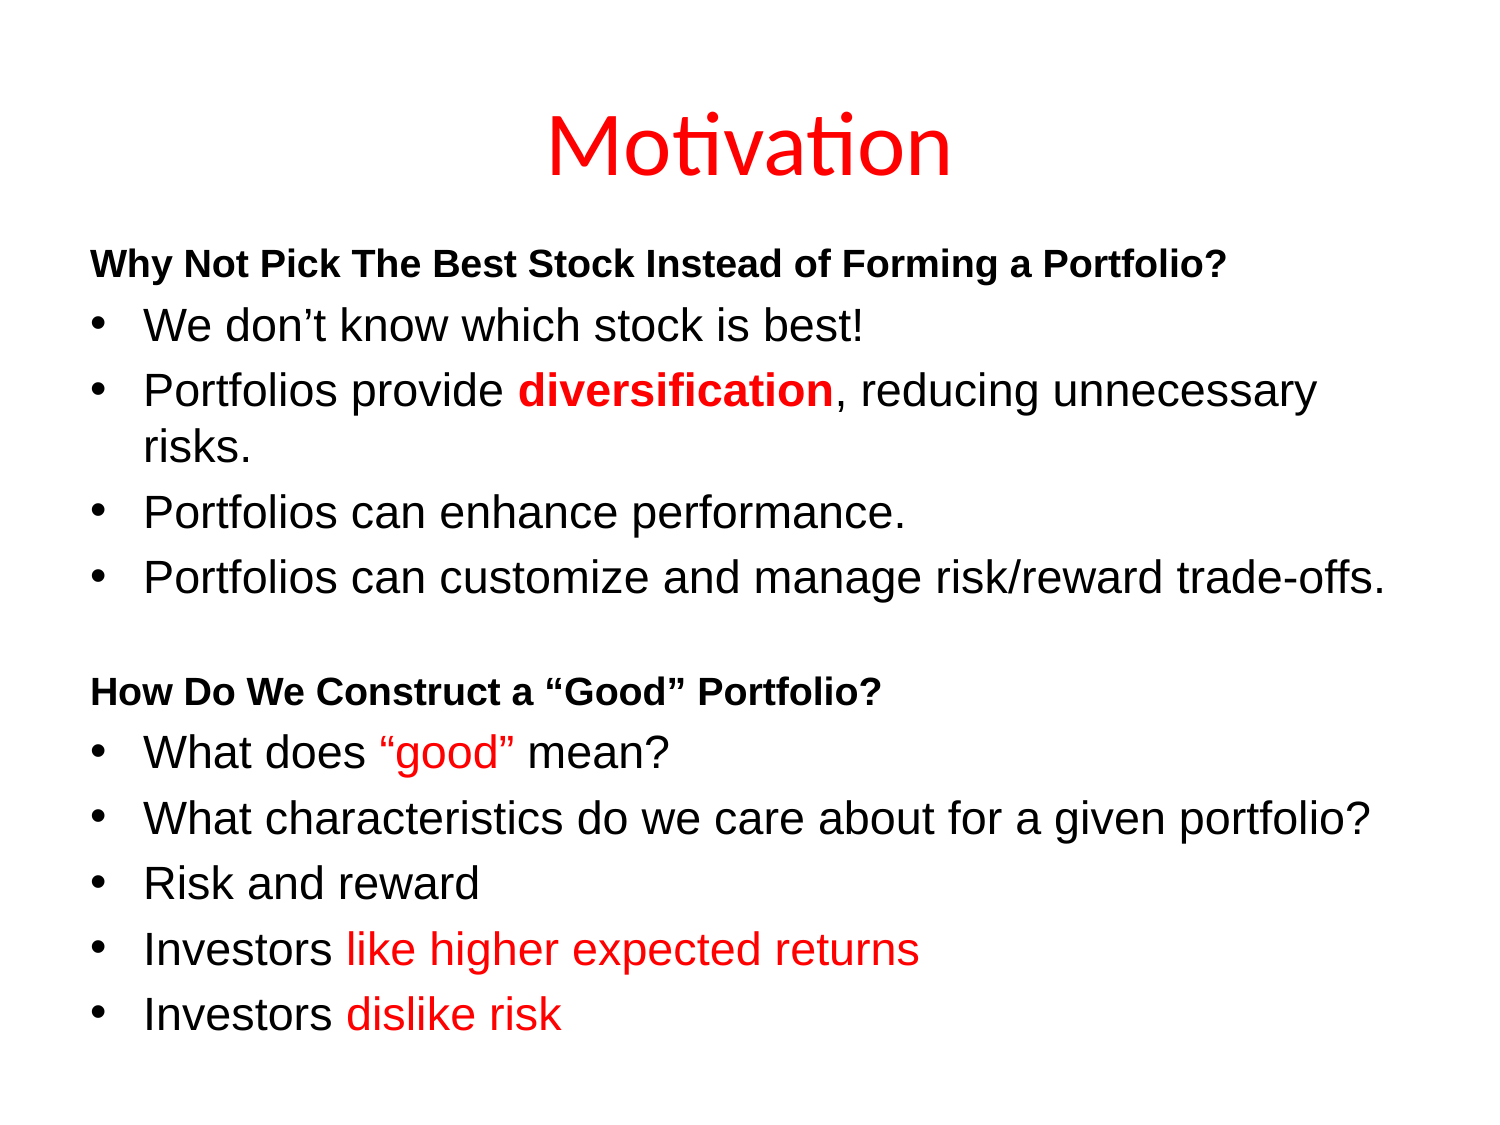

# Motivation

Why Not Pick The Best Stock Instead of Forming a Portfolio?
We don’t know which stock is best!
Portfolios provide diversification, reducing unnecessary risks.
Portfolios can enhance performance.
Portfolios can customize and manage risk/reward trade-offs.

How Do We Construct a “Good” Portfolio?
What does “good” mean?
What characteristics do we care about for a given portfolio?
Risk and reward
Investors like higher expected returns
Investors dislike risk